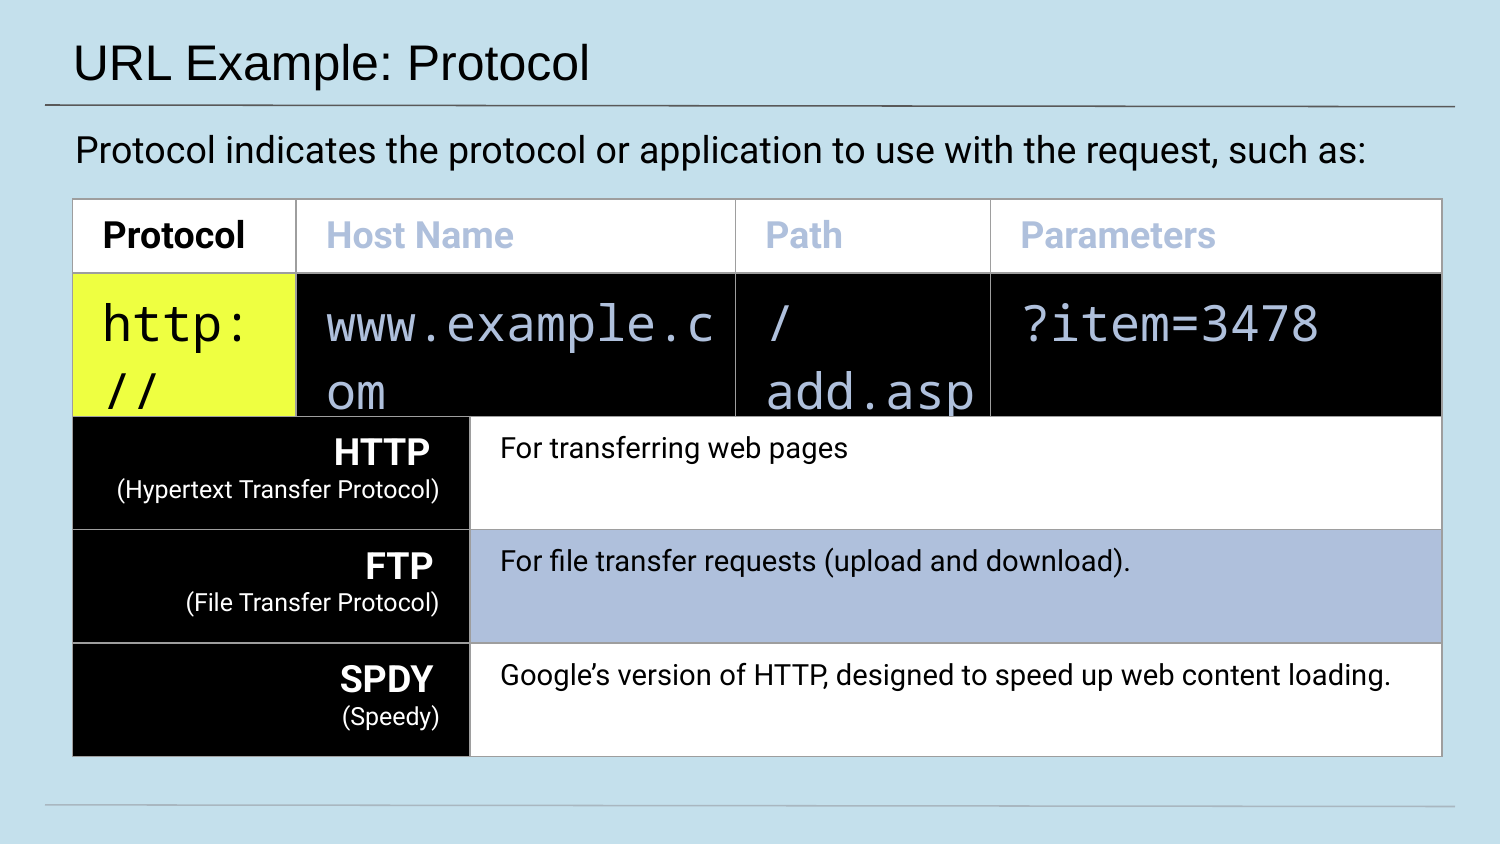

# URL Example: Protocol

Protocol indicates the protocol or application to use with the request, such as:
| Protocol | Host Name | Path | Parameters |
| --- | --- | --- | --- |
| http:// | www.example.com | /add.asp | ?item=3478 |
| HTTP (Hypertext Transfer Protocol) | For transferring web pages |
| --- | --- |
| FTP (File Transfer Protocol) | For file transfer requests (upload and download). |
| SPDY (Speedy) | Google’s version of HTTP, designed to speed up web content loading. |